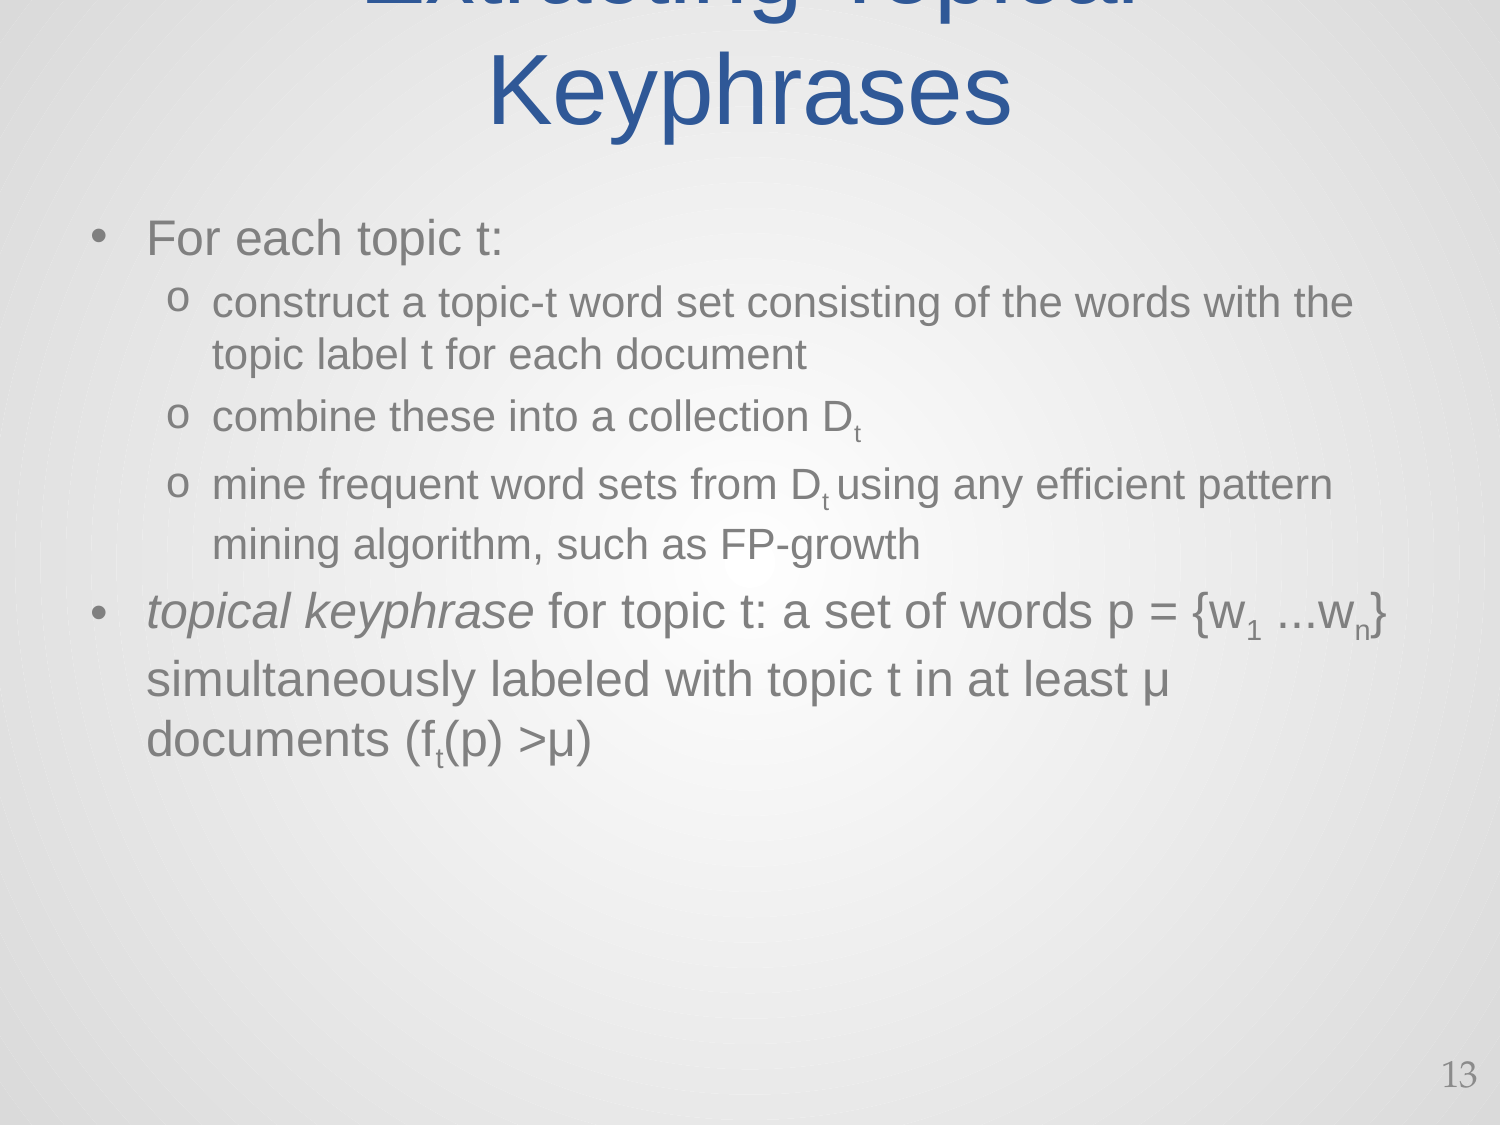

Extracting Topical Keyphrases
For each topic t:
construct a topic-t word set consisting of the words with the topic label t for each document
combine these into a collection Dt
mine frequent word sets from Dt using any efficient pattern mining algorithm, such as FP-growth
topical keyphrase for topic t: a set of words p = {w1 ...wn} simultaneously labeled with topic t in at least μ documents (ft(p) >μ)
13